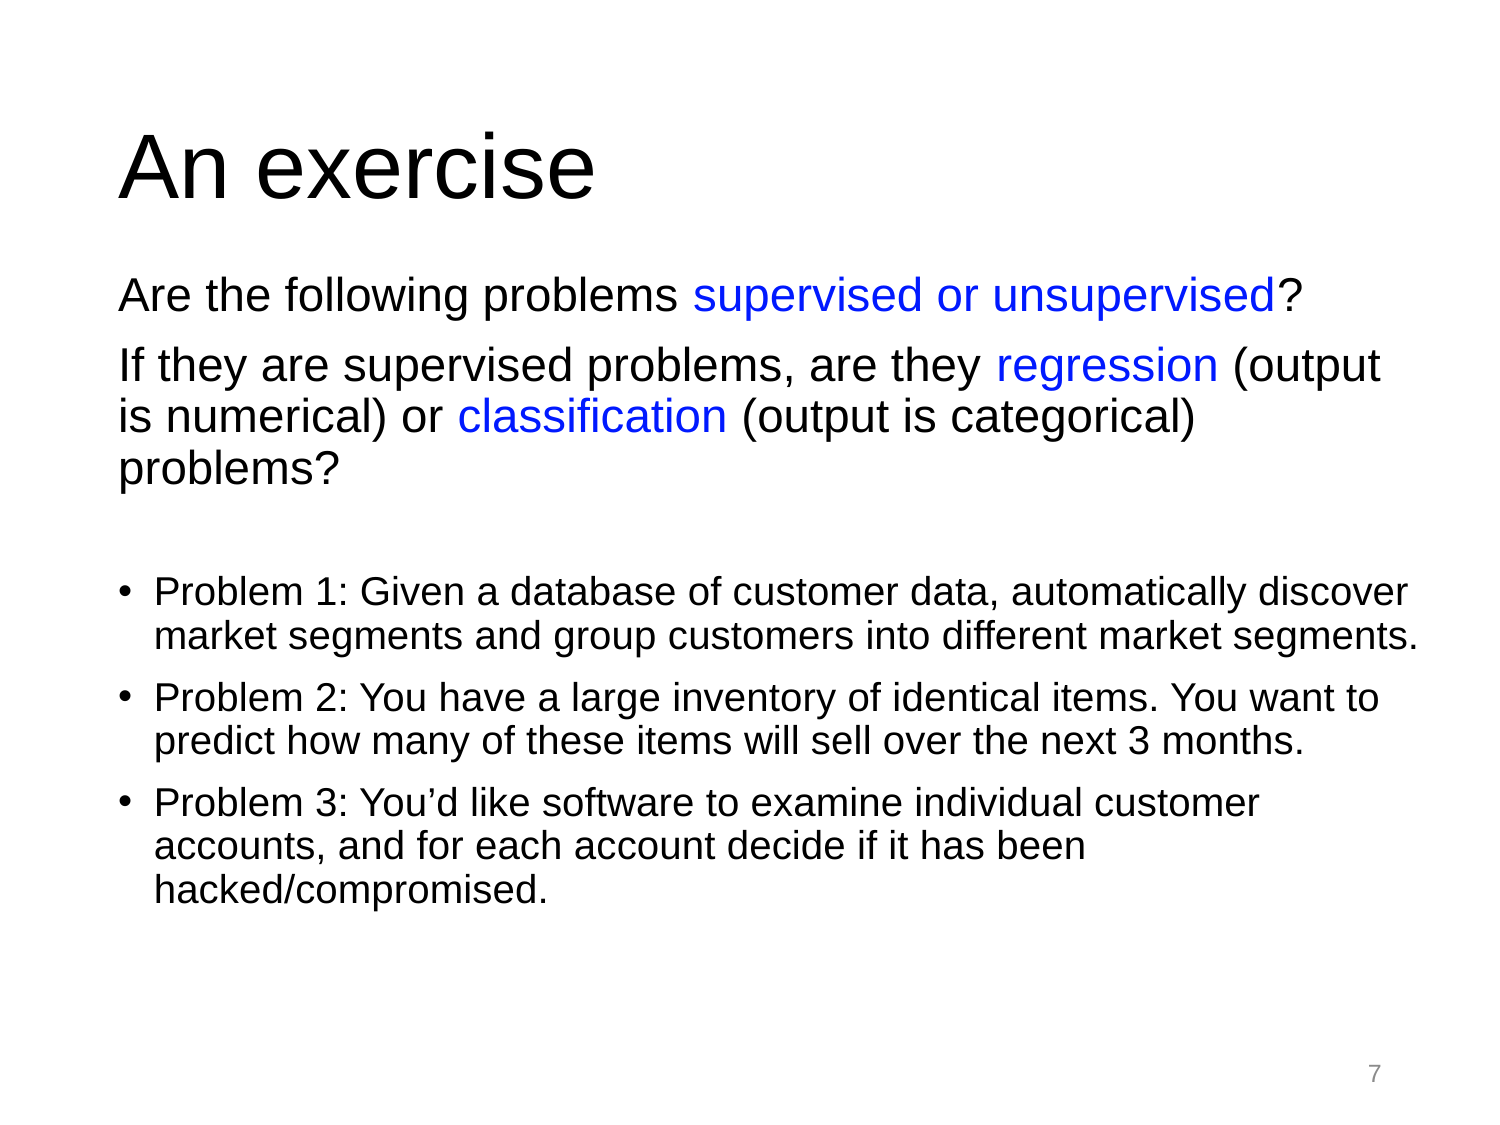

# An exercise
Are the following problems supervised or unsupervised?
If they are supervised problems, are they regression (output is numerical) or classification (output is categorical) problems?

Problem 1: Given a database of customer data, automatically discover market segments and group customers into different market segments.
Problem 2: You have a large inventory of identical items. You want to predict how many of these items will sell over the next 3 months.
Problem 3: You’d like software to examine individual customer accounts, and for each account decide if it has been hacked/compromised.
7